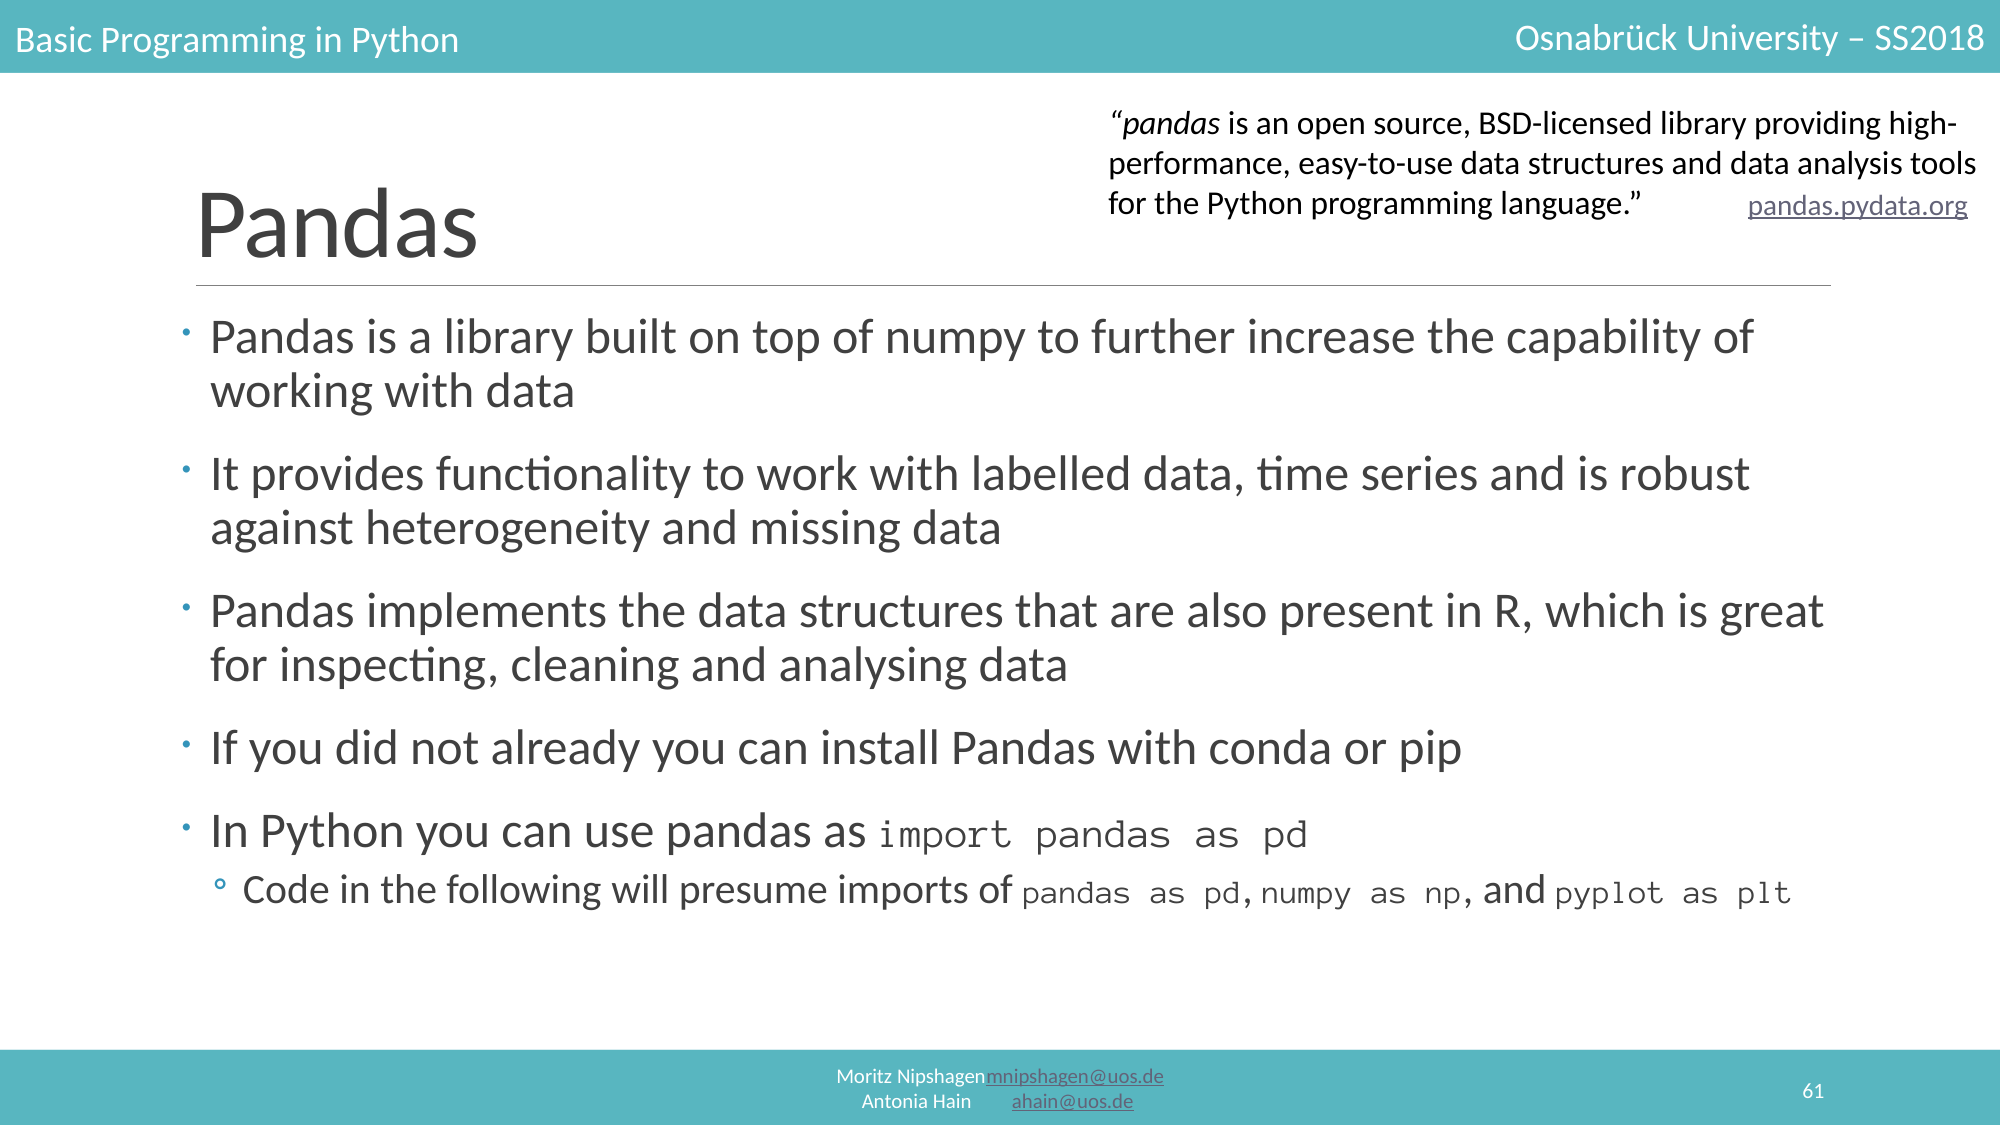

“pandas is an open source, BSD-licensed library providing high-performance, easy-to-use data structures and data analysis tools for the Python programming language.”
# Pandas
pandas.pydata.org
Pandas is a library built on top of numpy to further increase the capability of working with data
It provides functionality to work with labelled data, time series and is robust against heterogeneity and missing data
Pandas implements the data structures that are also present in R, which is great for inspecting, cleaning and analysing data
If you did not already you can install Pandas with conda or pip
In Python you can use pandas as import pandas as pd
Code in the following will presume imports of pandas as pd, numpy as np, and pyplot as plt
61